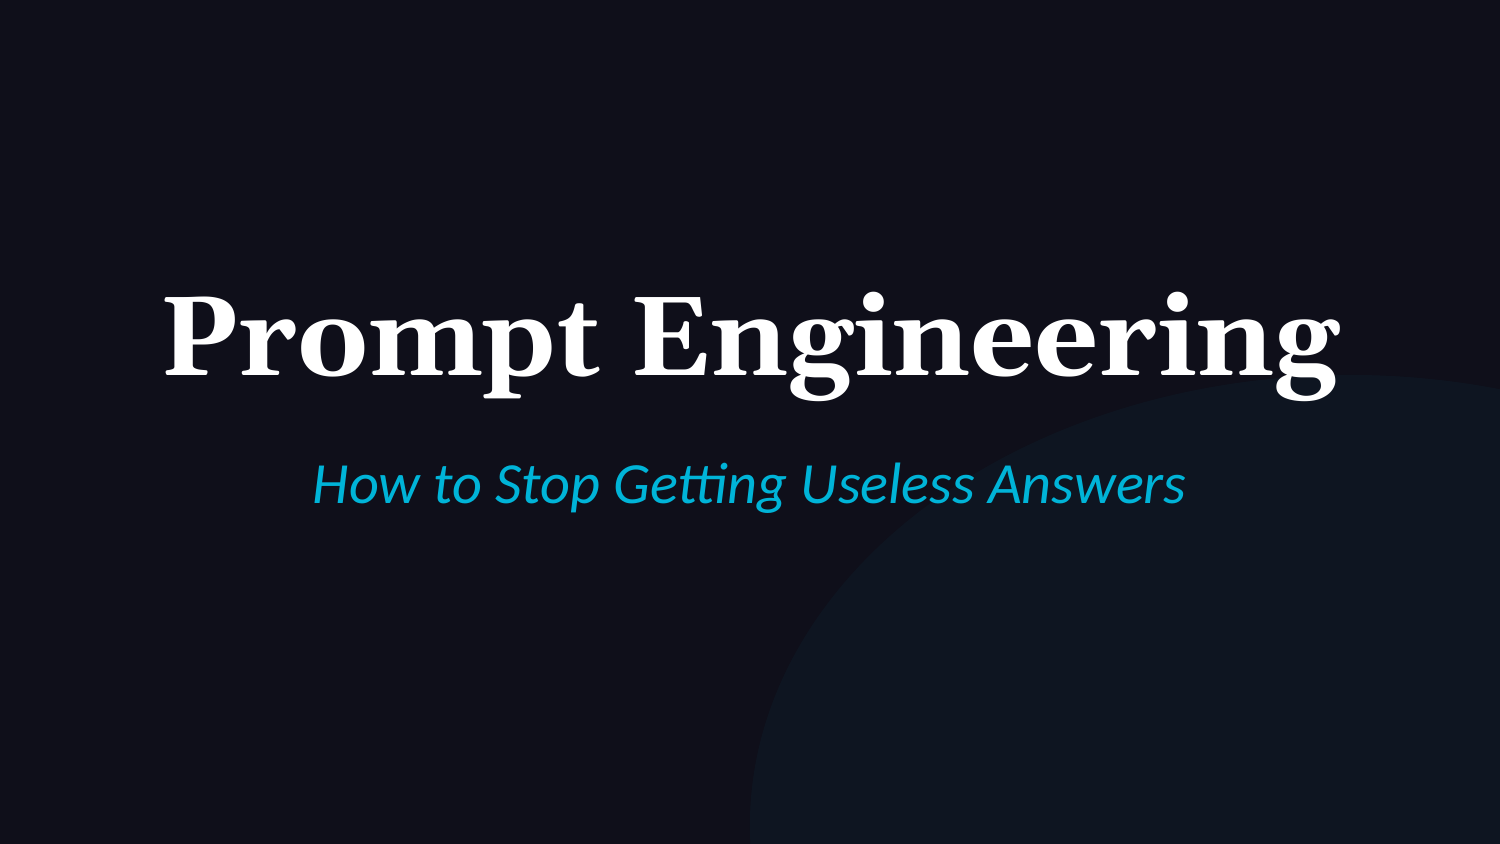

Prompt Engineering

How to Stop Getting Useless Answers